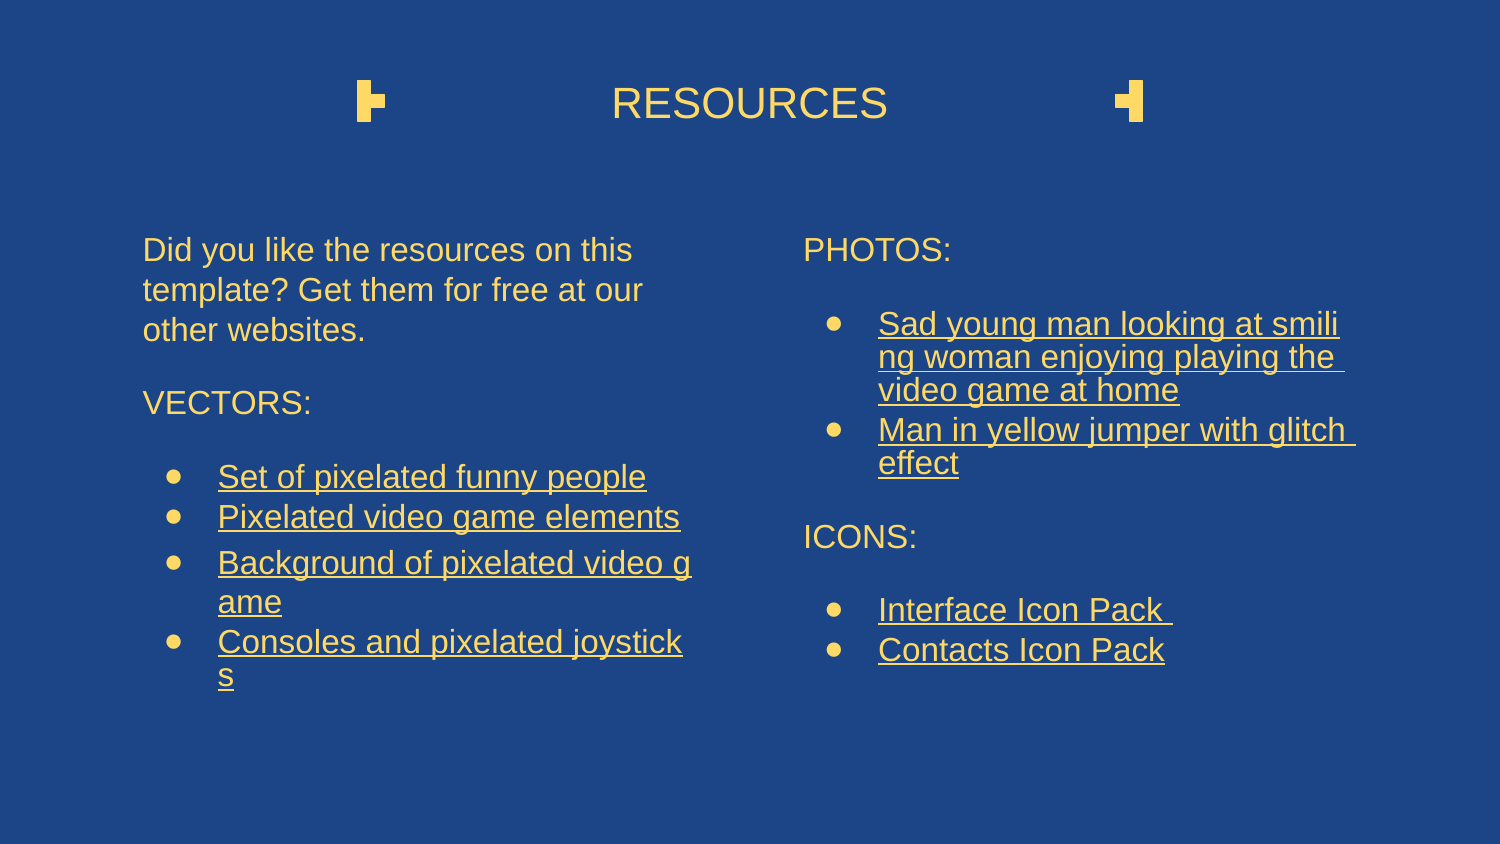

# RESOURCES

Did you like the resources on this template? Get them for free at our other websites.
VECTORS:
Set of pixelated funny people
Pixelated video game elements
Background of pixelated video game
Consoles and pixelated joysticks
PHOTOS:
Sad young man looking at smiling woman enjoying playing the video game at home
Man in yellow jumper with glitch effect
ICONS:
Interface Icon Pack
Contacts Icon Pack